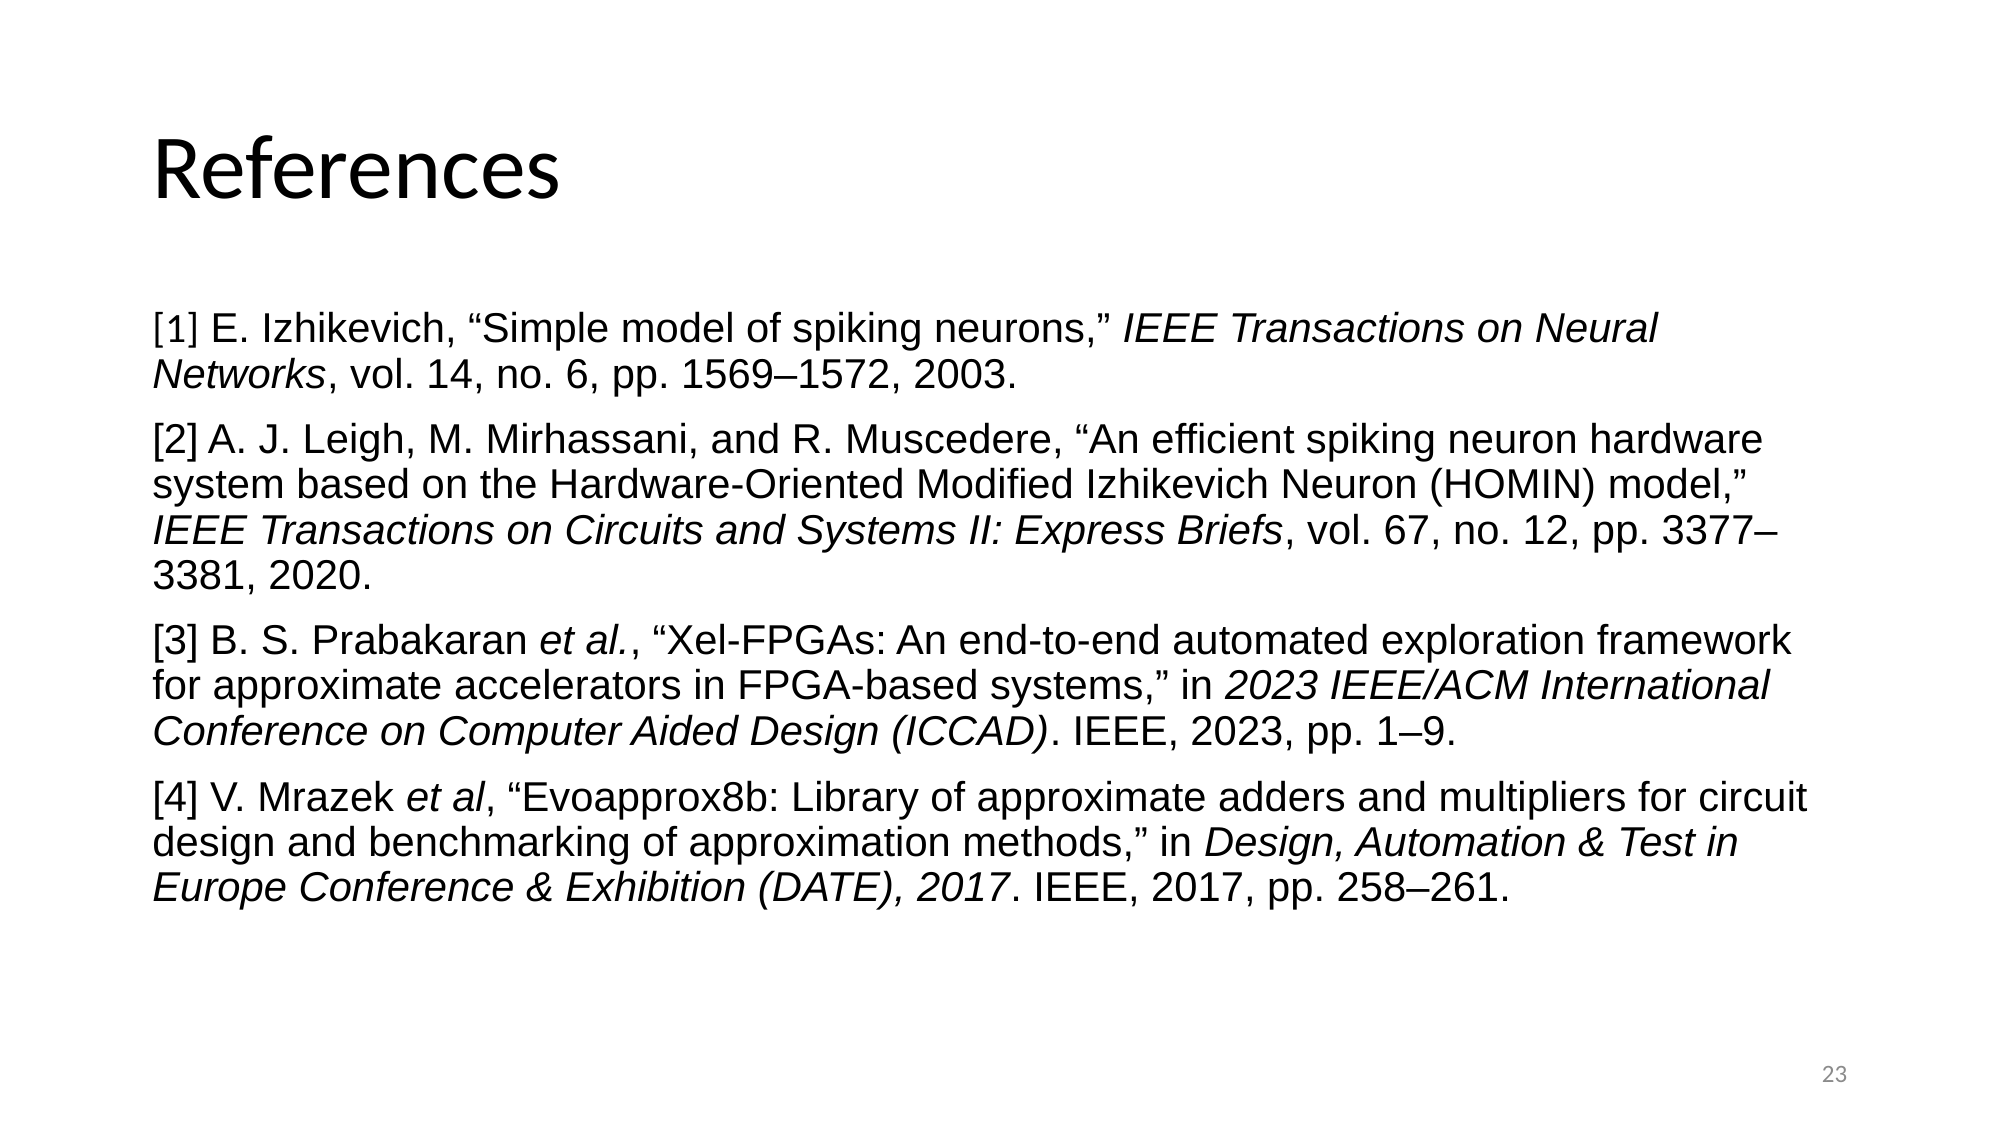

# References
[1] E. Izhikevich, “Simple model of spiking neurons,” IEEE Transactions on Neural Networks, vol. 14, no. 6, pp. 1569–1572, 2003.
[2] A. J. Leigh, M. Mirhassani, and R. Muscedere, “An efficient spiking neuron hardware system based on the Hardware-Oriented Modified Izhikevich Neuron (HOMIN) model,” IEEE Transactions on Circuits and Systems II: Express Briefs, vol. 67, no. 12, pp. 3377–3381, 2020.
[3] B. S. Prabakaran et al., “Xel-FPGAs: An end-to-end automated exploration framework for approximate accelerators in FPGA-based systems,” in 2023 IEEE/ACM International Conference on Computer Aided Design (ICCAD). IEEE, 2023, pp. 1–9.
[4] V. Mrazek et al, “Evoapprox8b: Library of approximate adders and multipliers for circuit design and benchmarking of approximation methods,” in Design, Automation & Test in Europe Conference & Exhibition (DATE), 2017. IEEE, 2017, pp. 258–261.

23